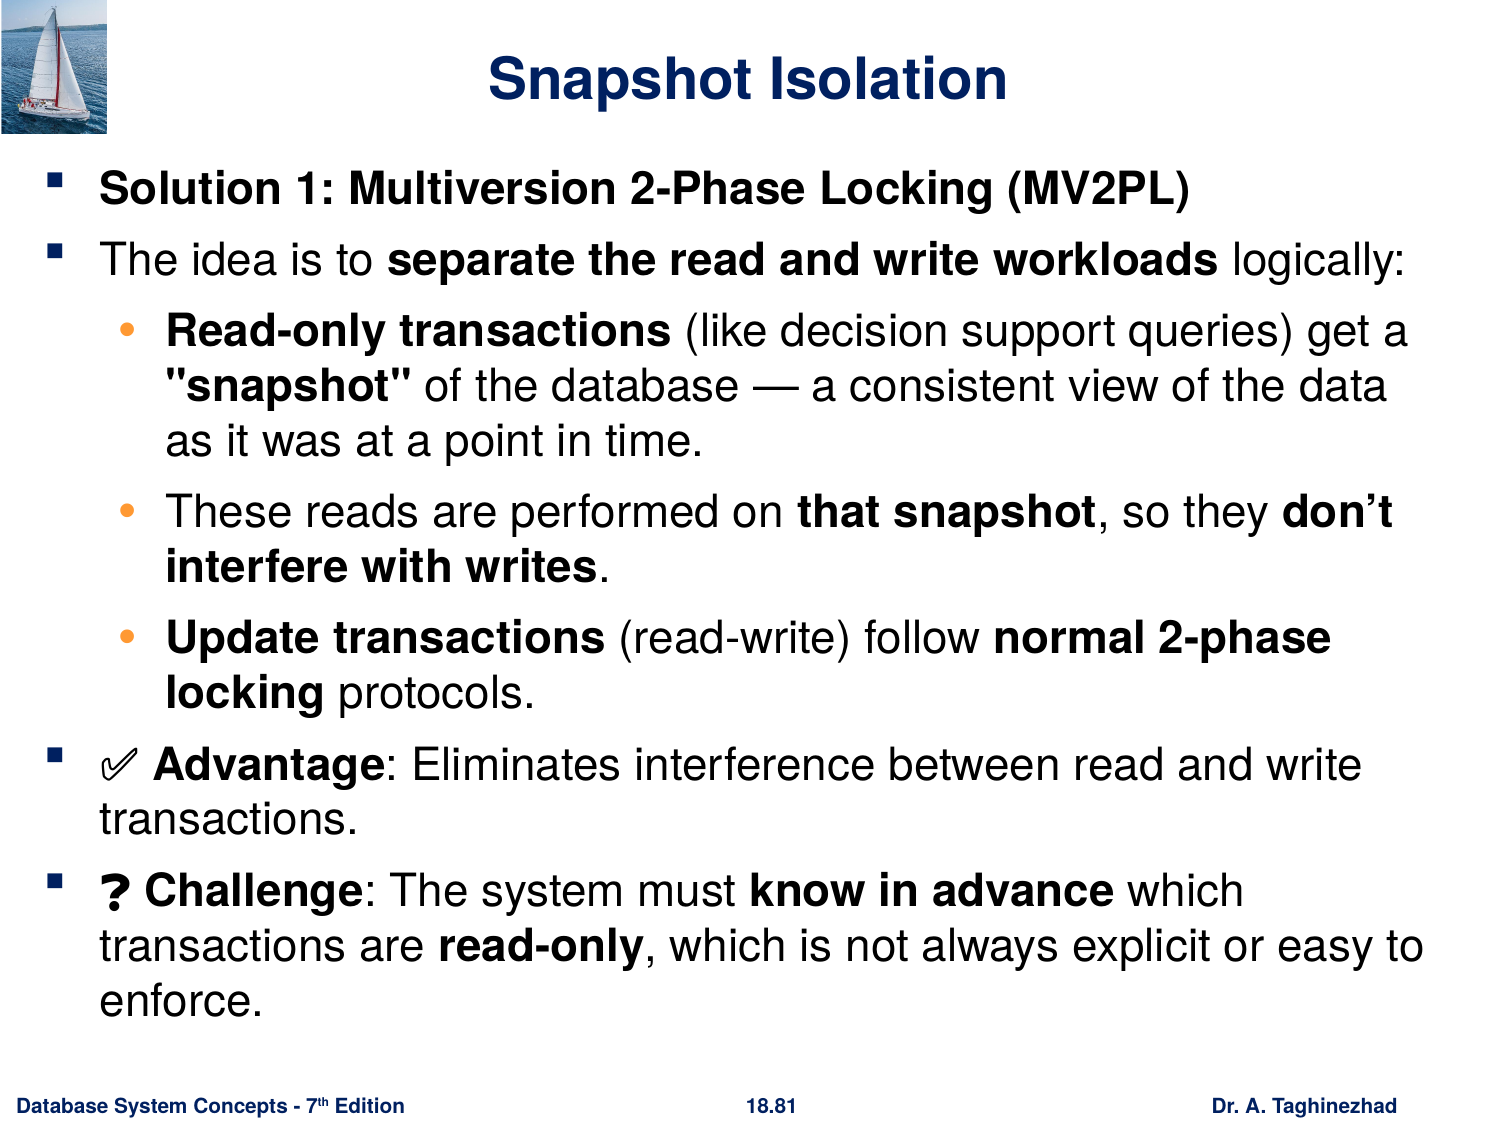

# Snapshot Isolation
Solution 1: Multiversion 2-Phase Locking (MV2PL)
The idea is to separate the read and write workloads logically:
Read-only transactions (like decision support queries) get a "snapshot" of the database — a consistent view of the data as it was at a point in time.
These reads are performed on that snapshot, so they don’t interfere with writes.
Update transactions (read-write) follow normal 2-phase locking protocols.
✅ Advantage: Eliminates interference between read and write transactions.
❓ Challenge: The system must know in advance which transactions are read-only, which is not always explicit or easy to enforce.